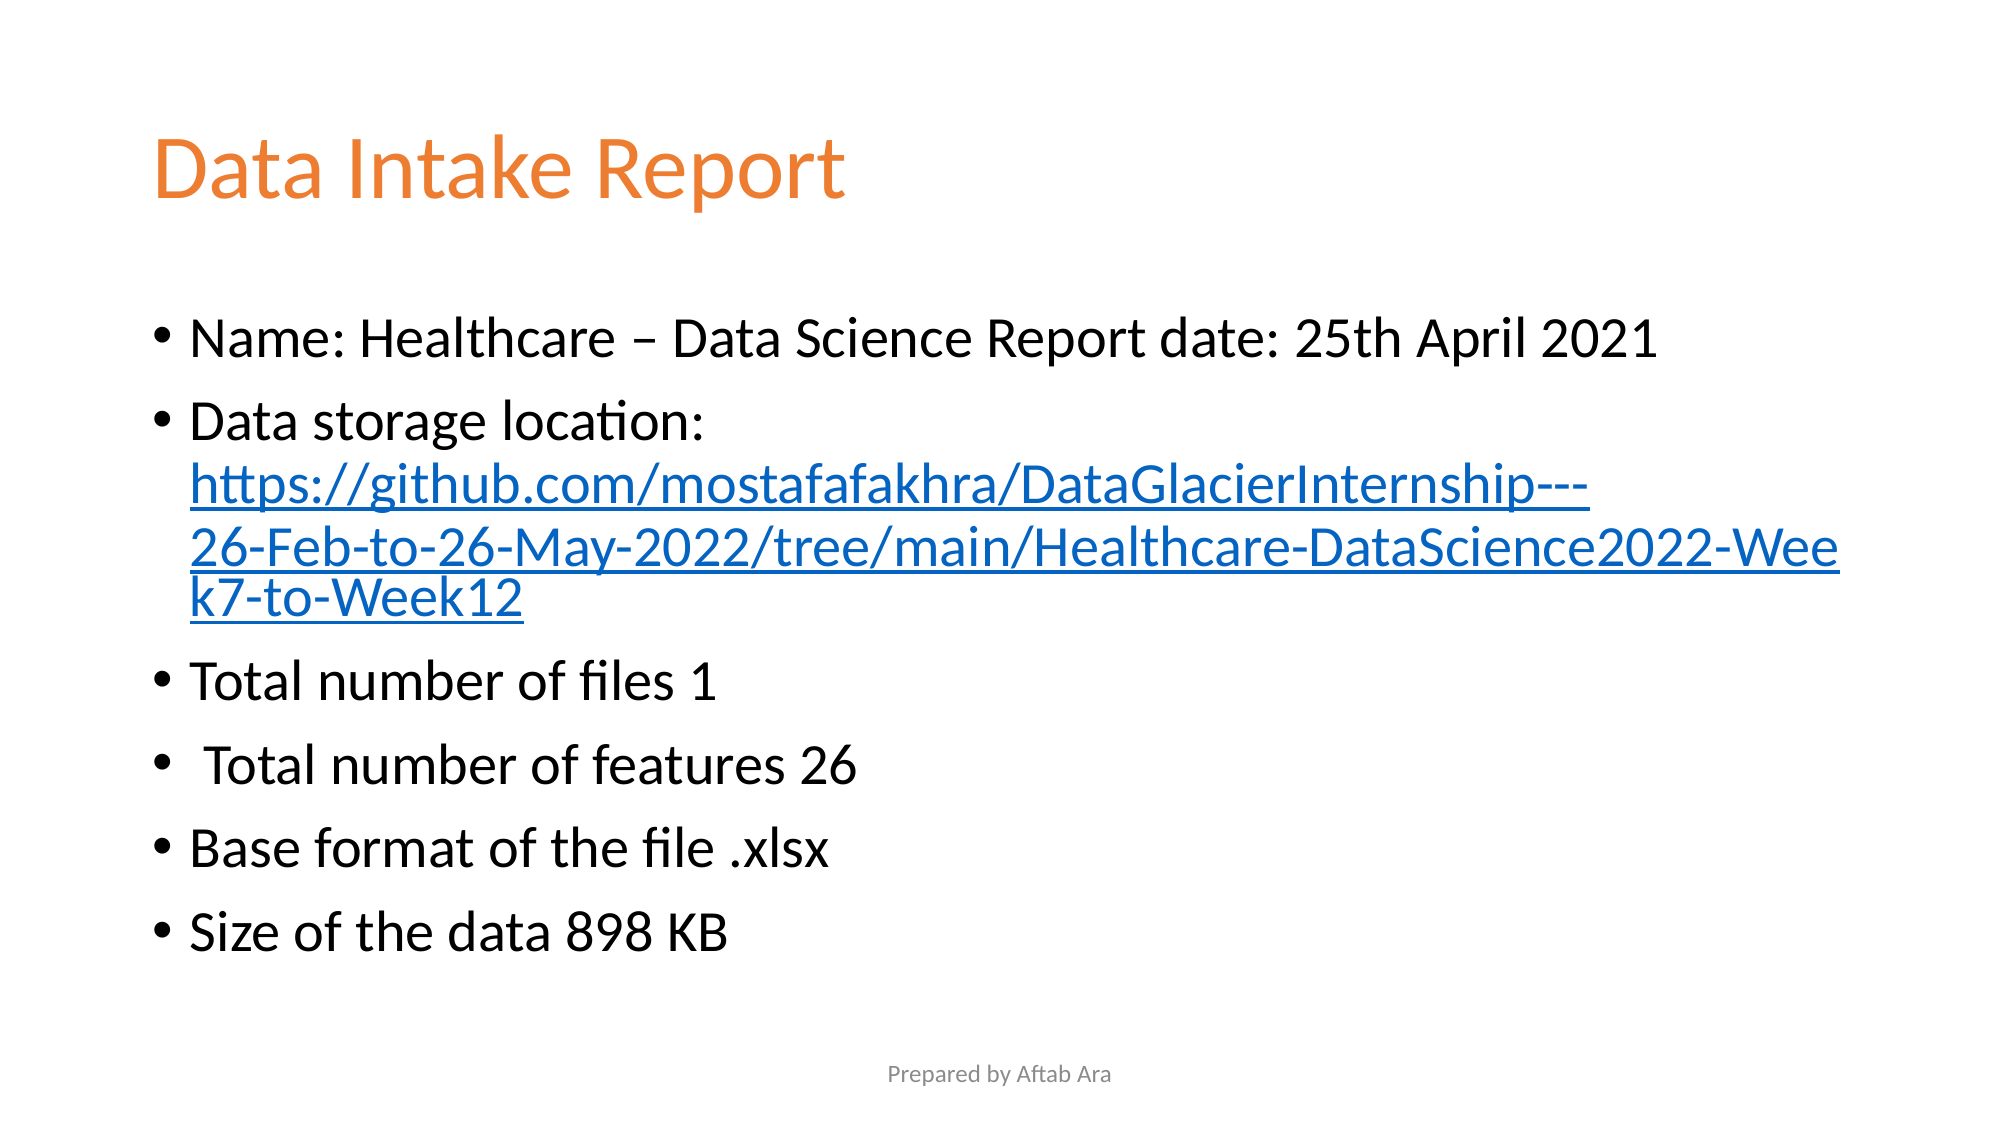

# Data Intake Report
Name: Healthcare – Data Science Report date: 25th April 2021
Data storage location: https://github.com/mostafafakhra/DataGlacierInternship---26-Feb-to-26-May-2022/tree/main/Healthcare-DataScience2022-Week7-to-Week12
Total number of files 1
 Total number of features 26
Base format of the file .xlsx
Size of the data 898 KB

Prepared by Aftab Ara